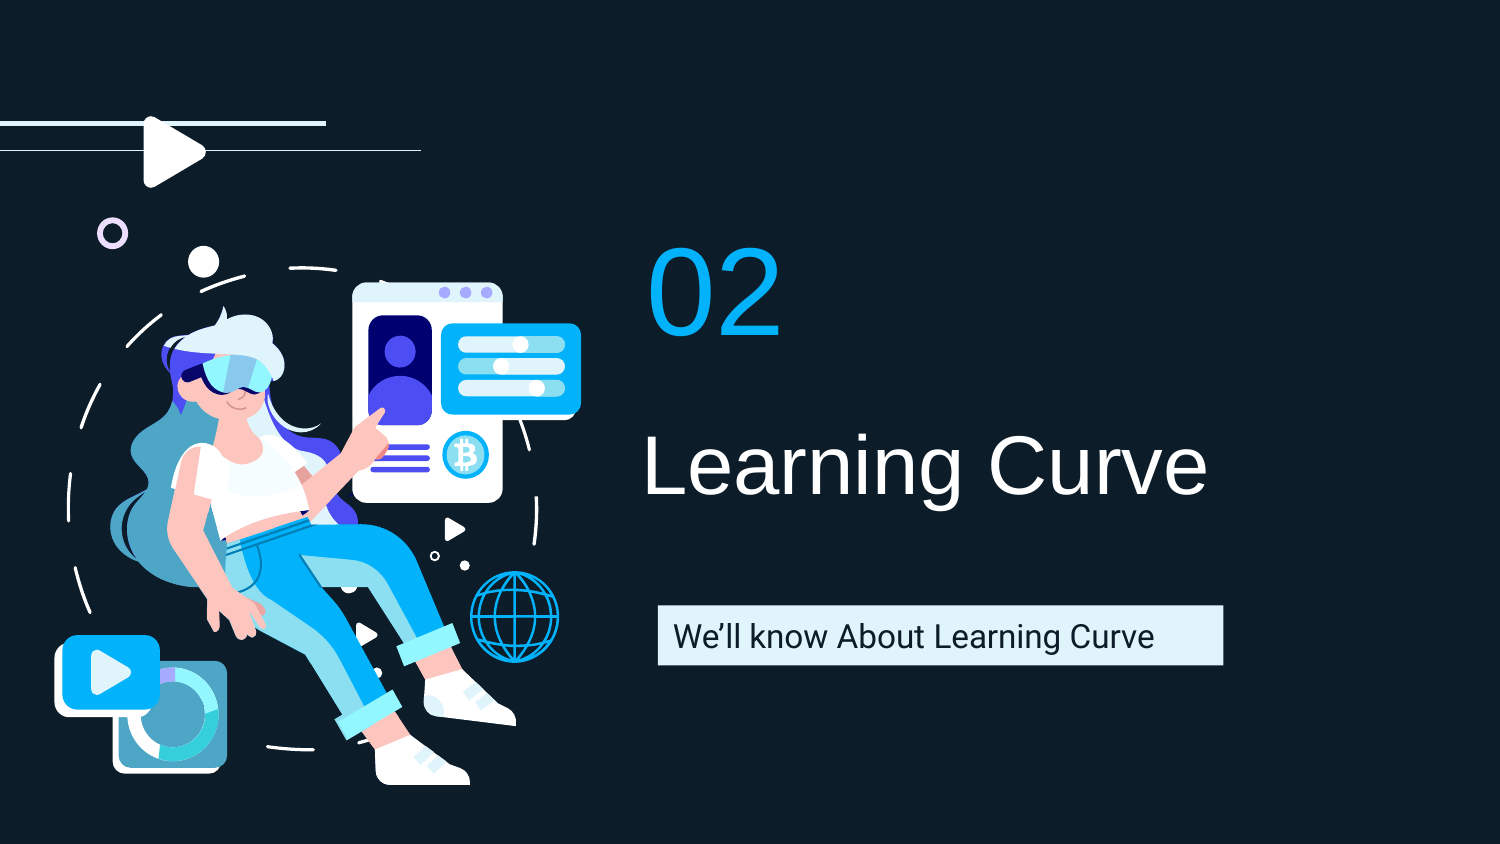

02
# Learning Curve
We’ll know About Learning Curve